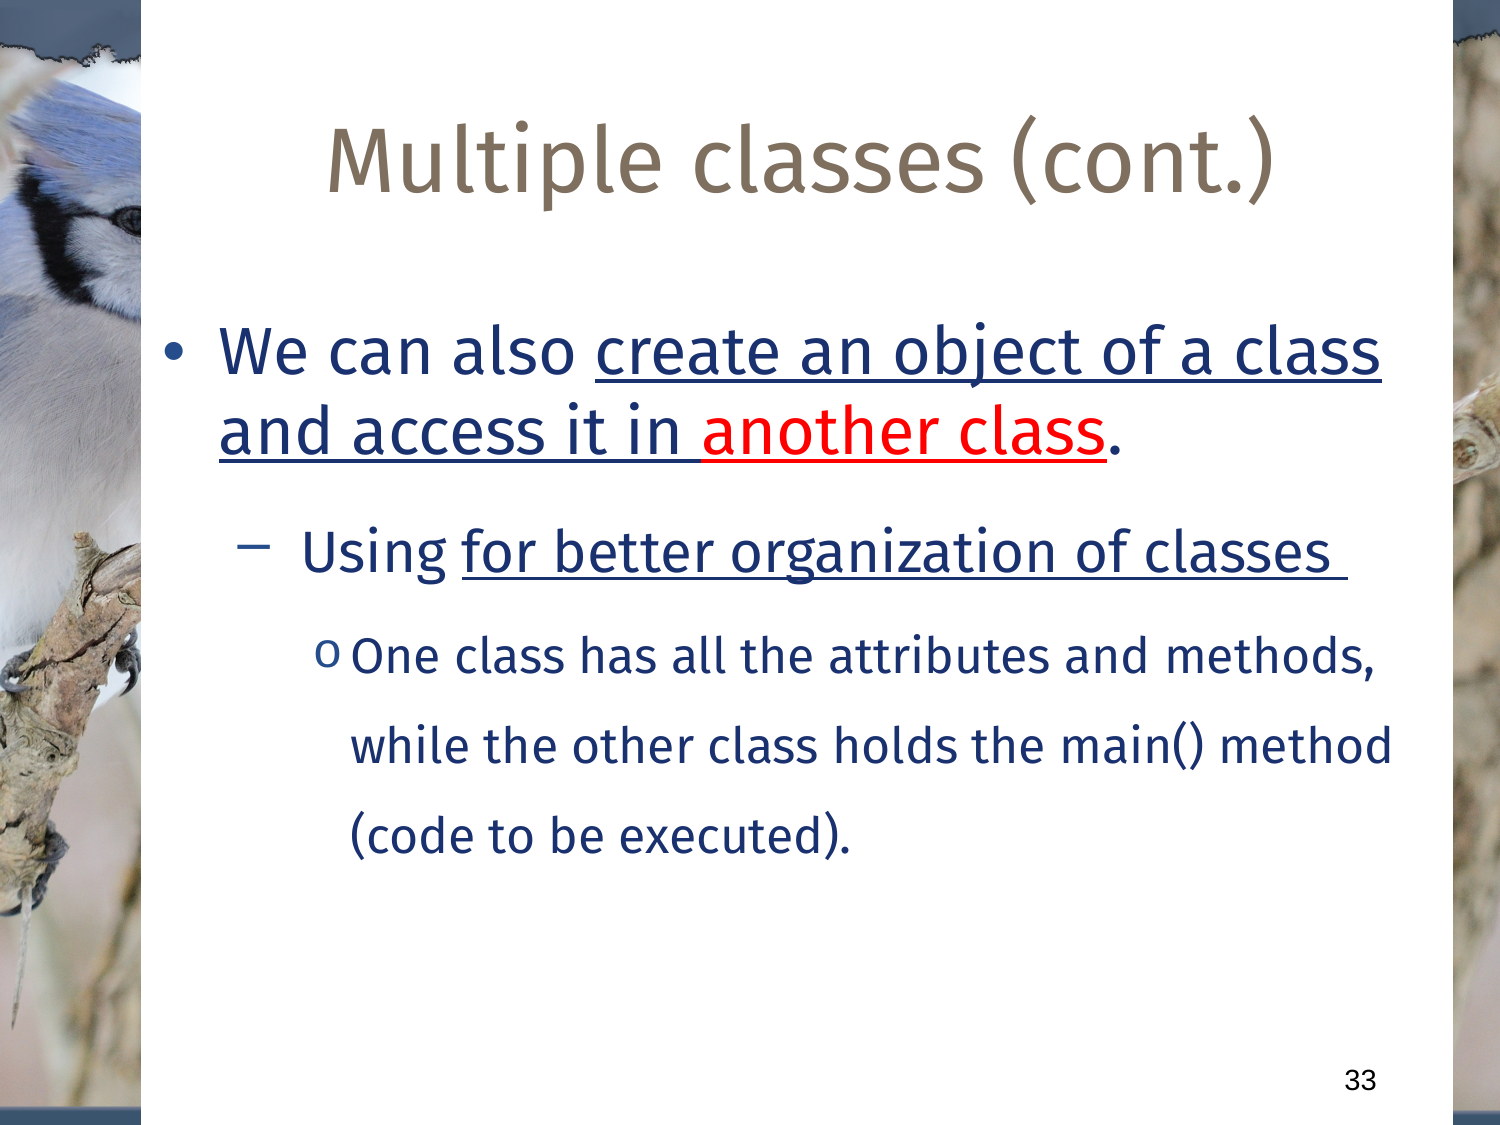

# Multiple classes (cont.)
We can also create an object of a class and access it in another class.
 Using for better organization of classes
One class has all the attributes and methods, while the other class holds the main() method (code to be executed).